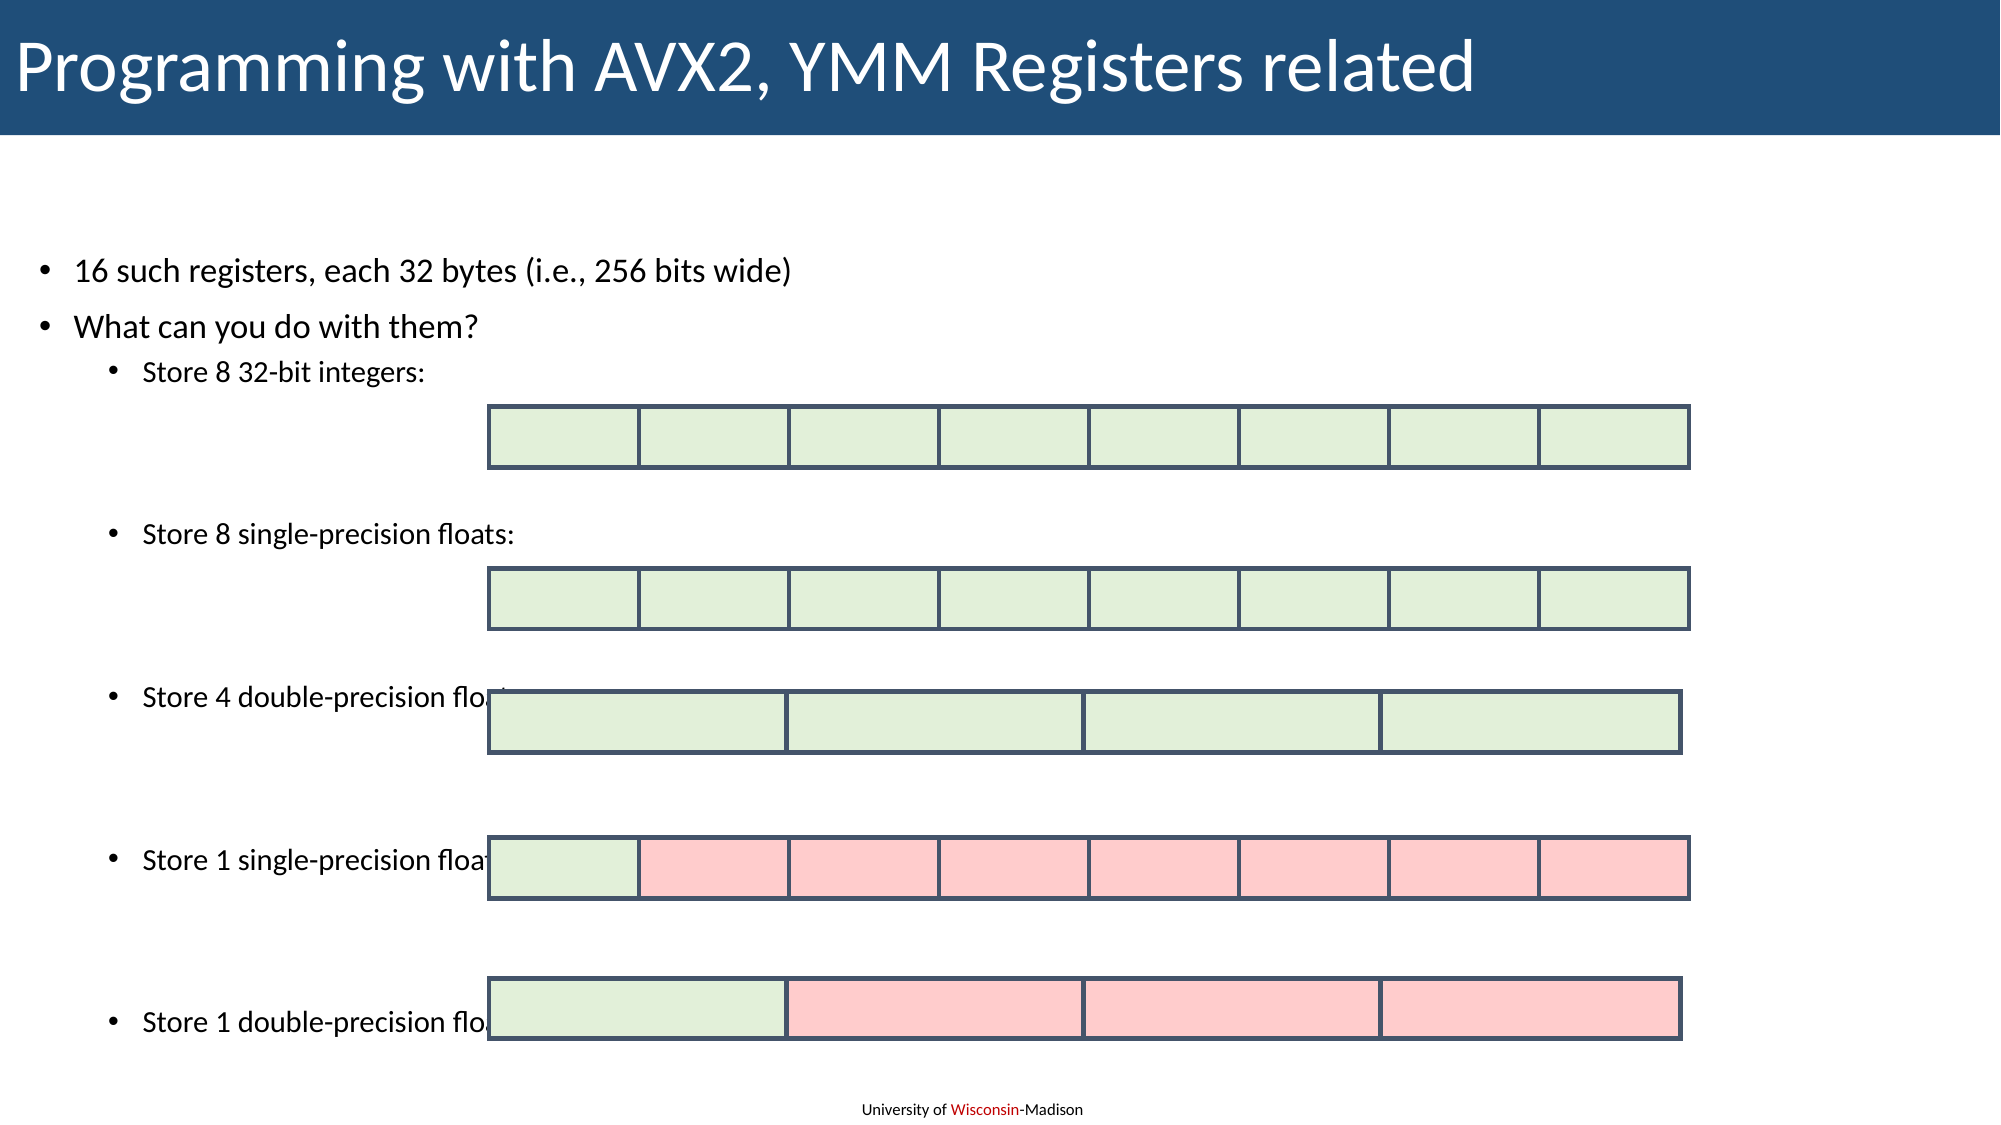

# Programming with AVX2, YMM Registers related
16 such registers, each 32 bytes (i.e., 256 bits wide)
What can you do with them?
Store 8 32-bit integers:

Store 8 single-precision floats:

Store 4 double-precision floats:

Store 1 single-precision float but then waste bits:

Store 1 double-precision float but then waste bits:

35